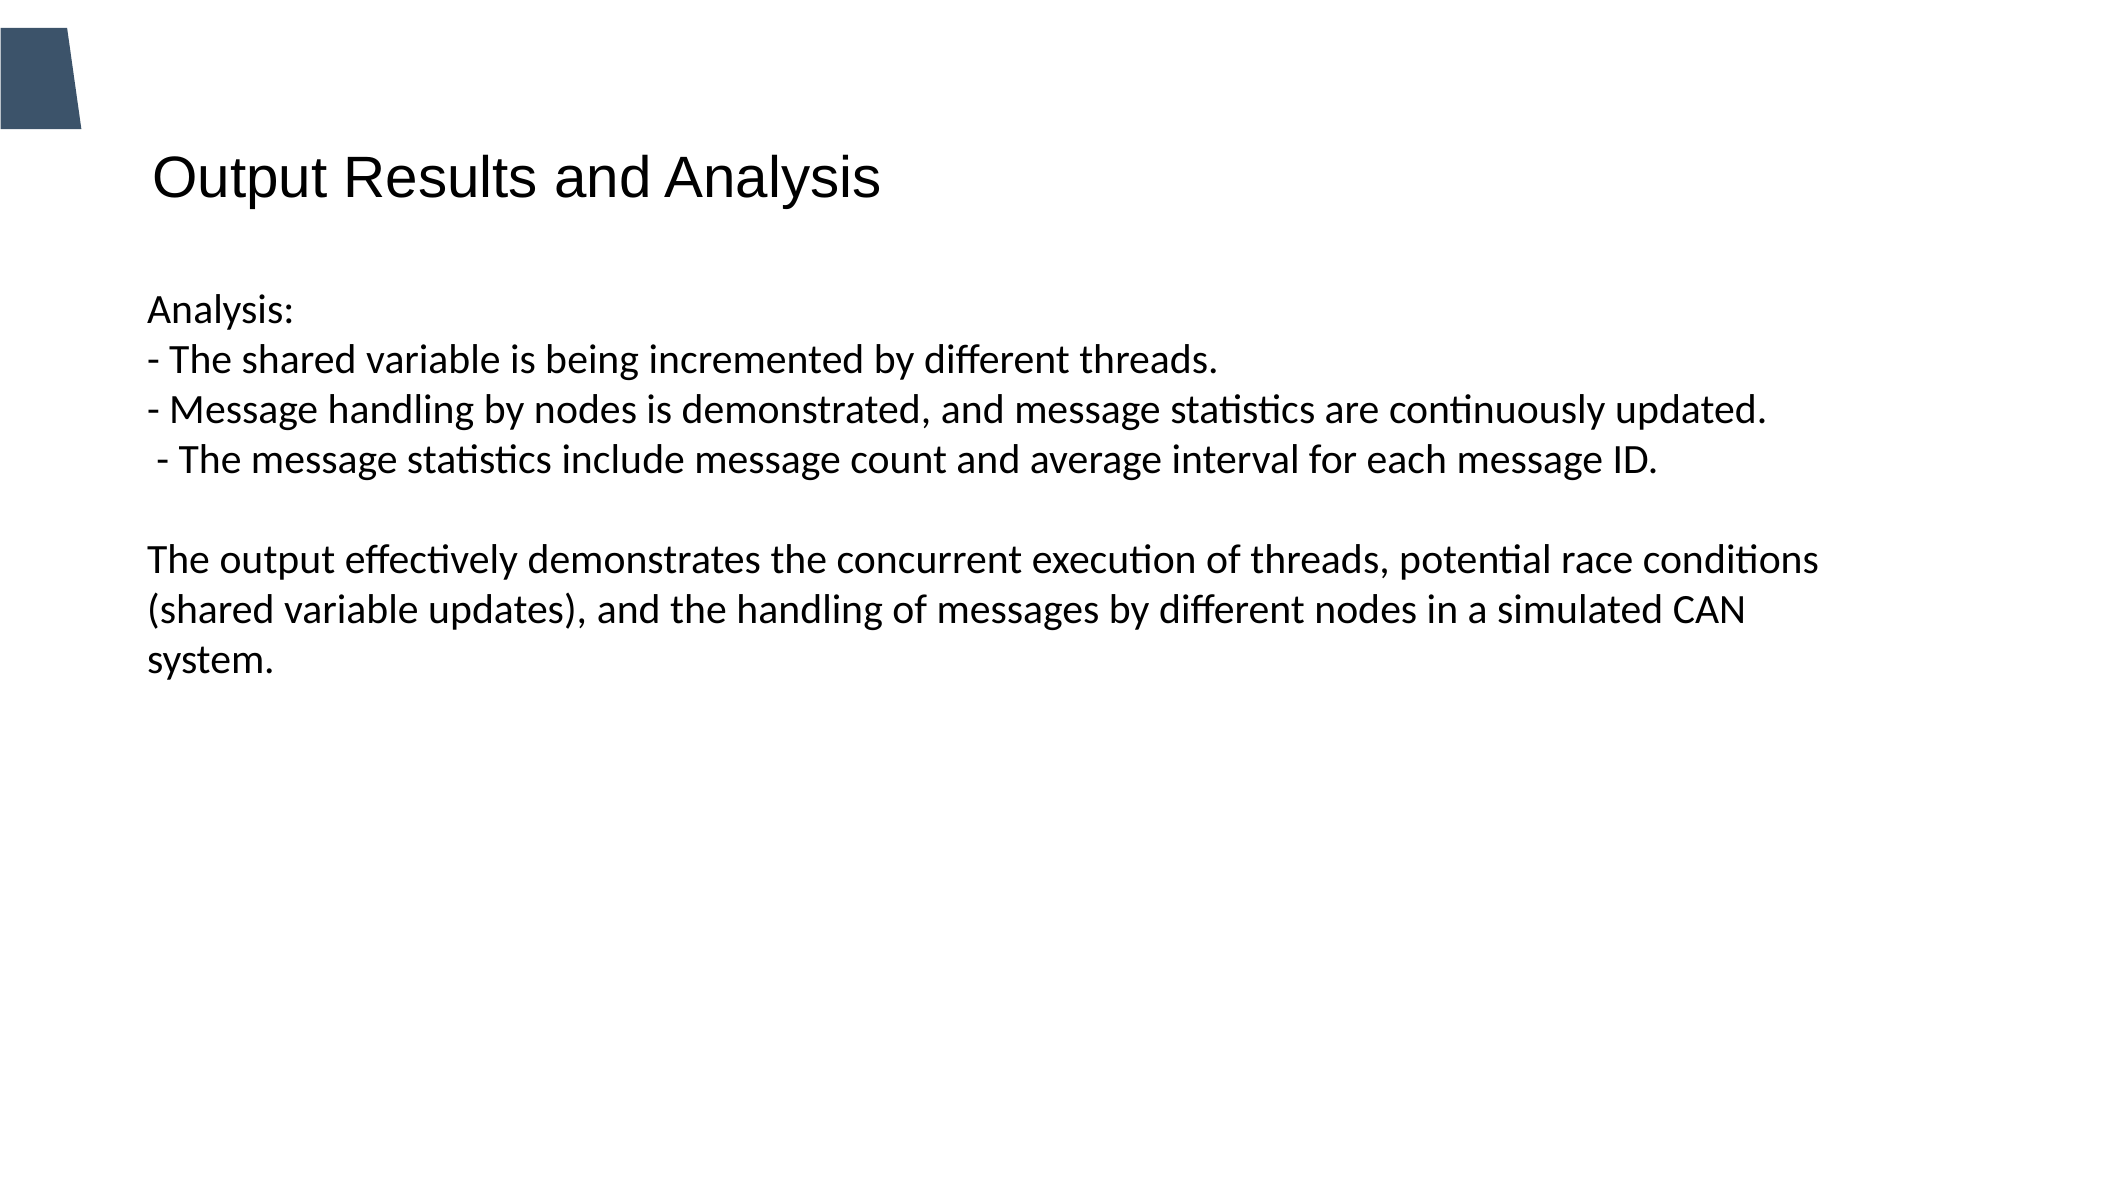

Output Results and Analysis

Analysis:
- The shared variable is being incremented by different threads.
- Message handling by nodes is demonstrated, and message statistics are continuously updated.
 - The message statistics include message count and average interval for each message ID.

The output effectively demonstrates the concurrent execution of threads, potential race conditions
(shared variable updates), and the handling of messages by different nodes in a simulated CAN
system.